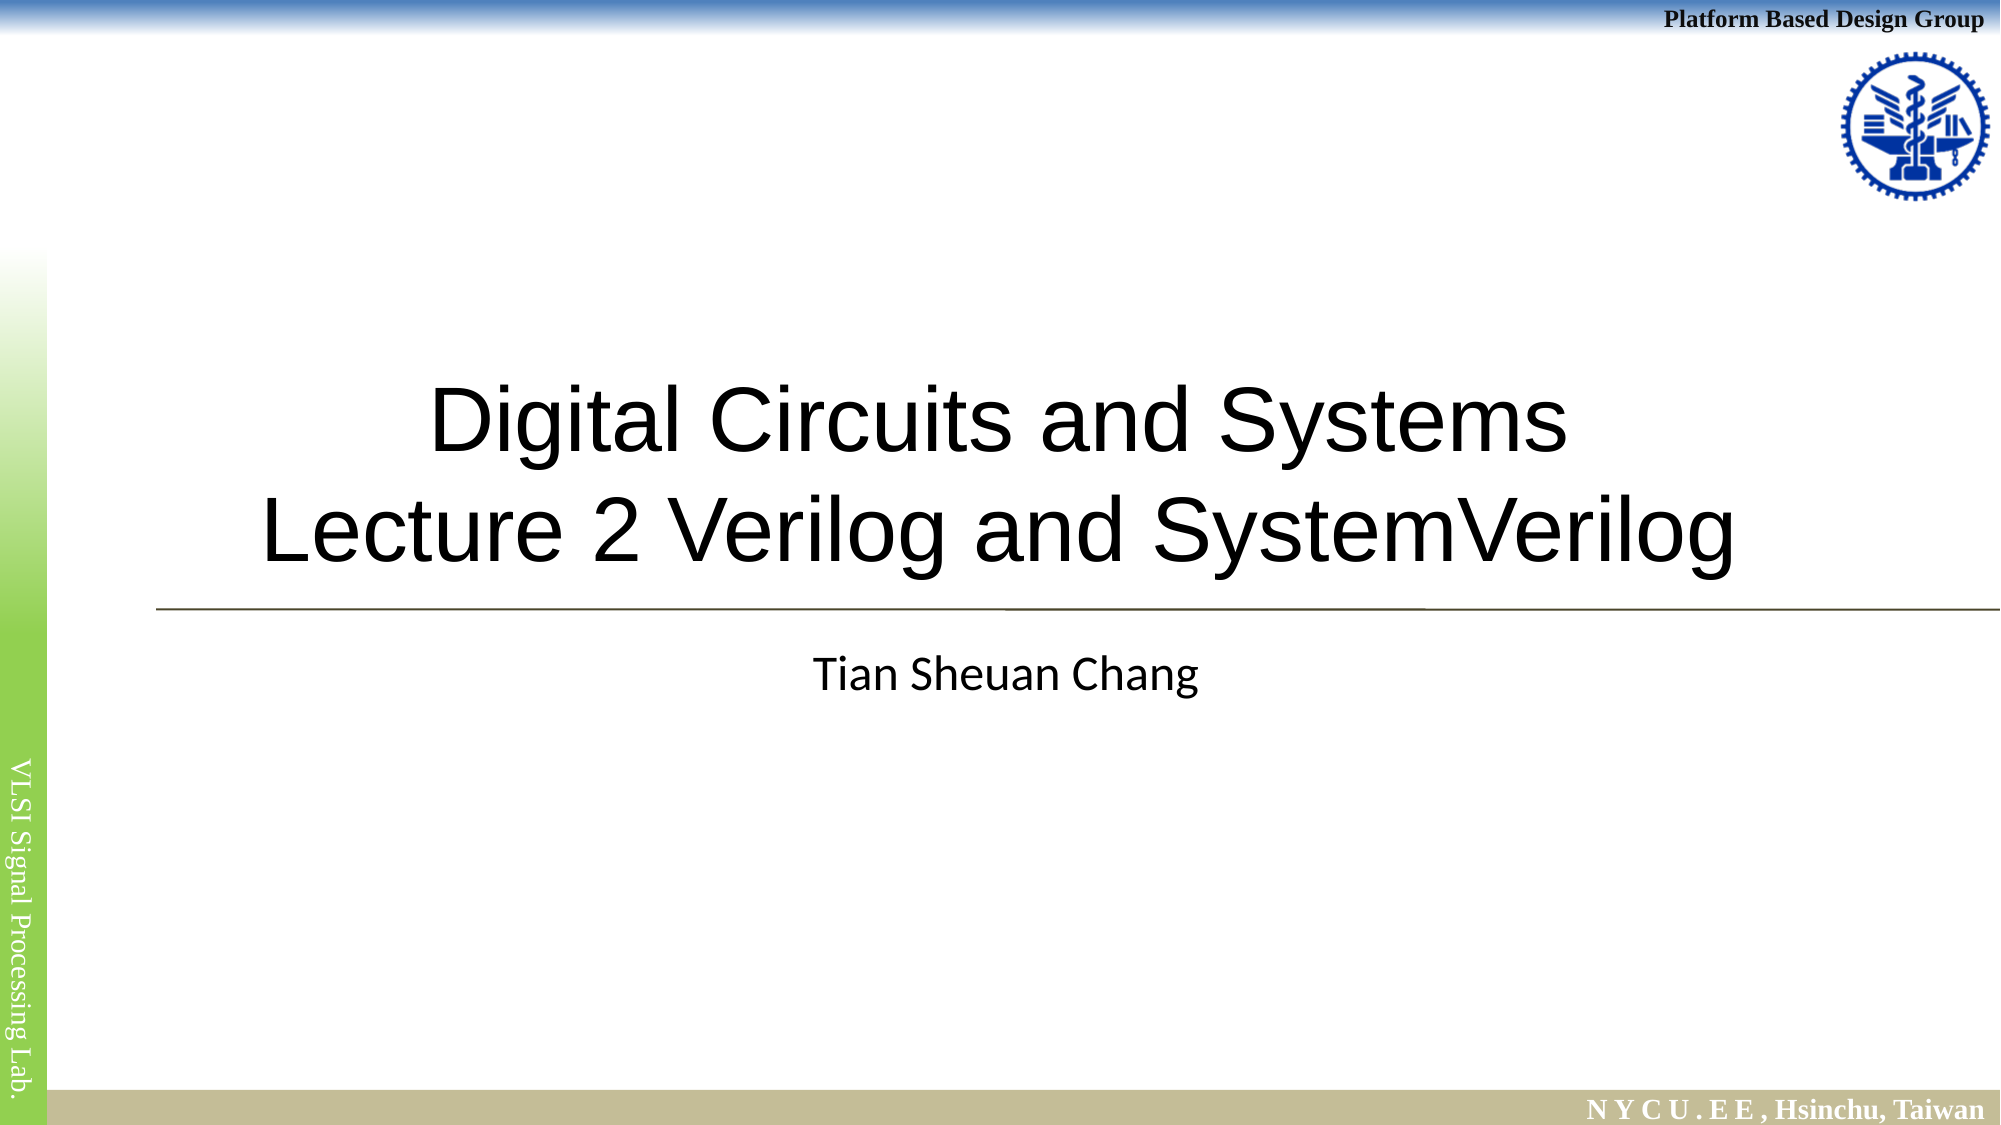

# Digital Circuits and Systems Lecture 2 Verilog and SystemVerilog
Tian Sheuan Chang